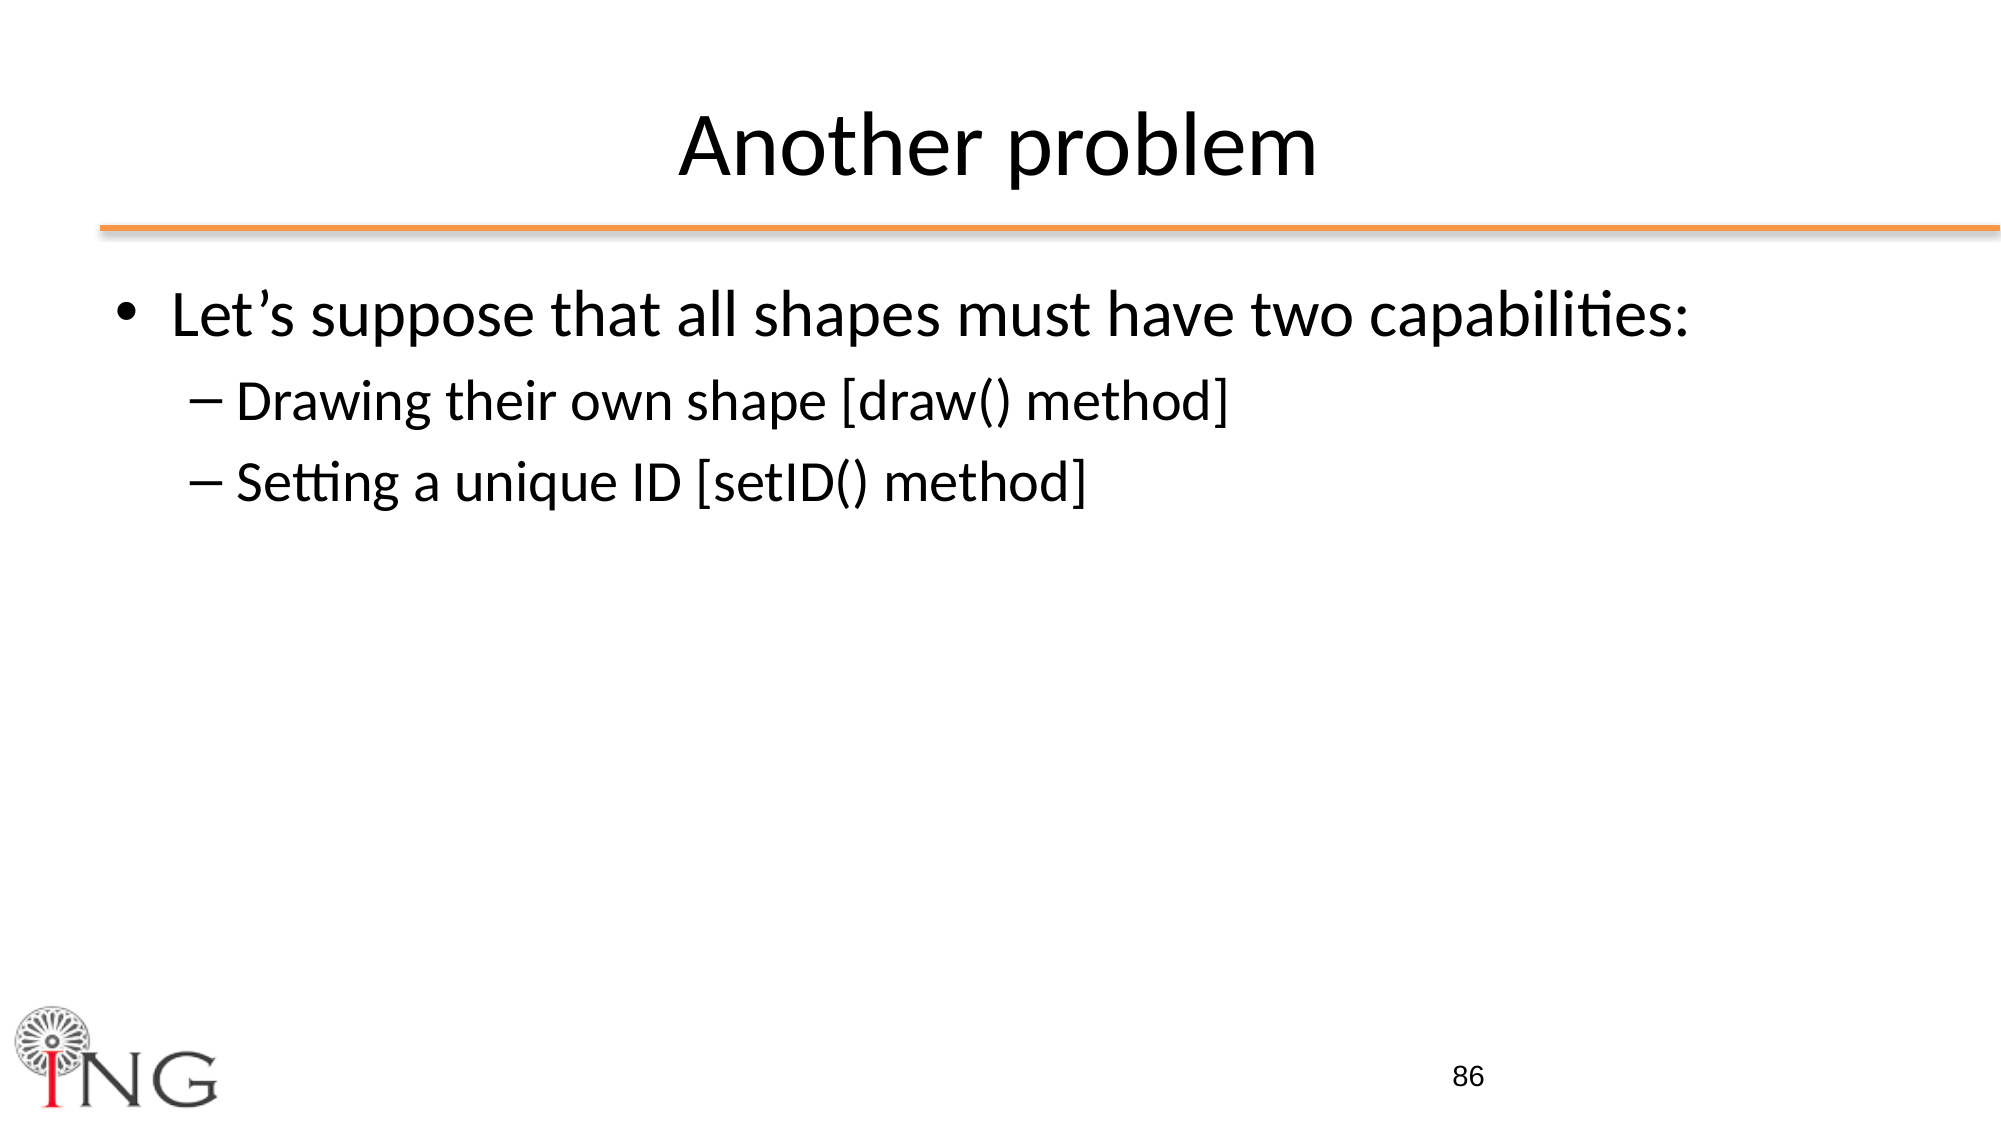

# Another problem
Let’s suppose that all shapes must have two capabilities:
Drawing their own shape [draw() method]
Setting a unique ID [setID() method]
86